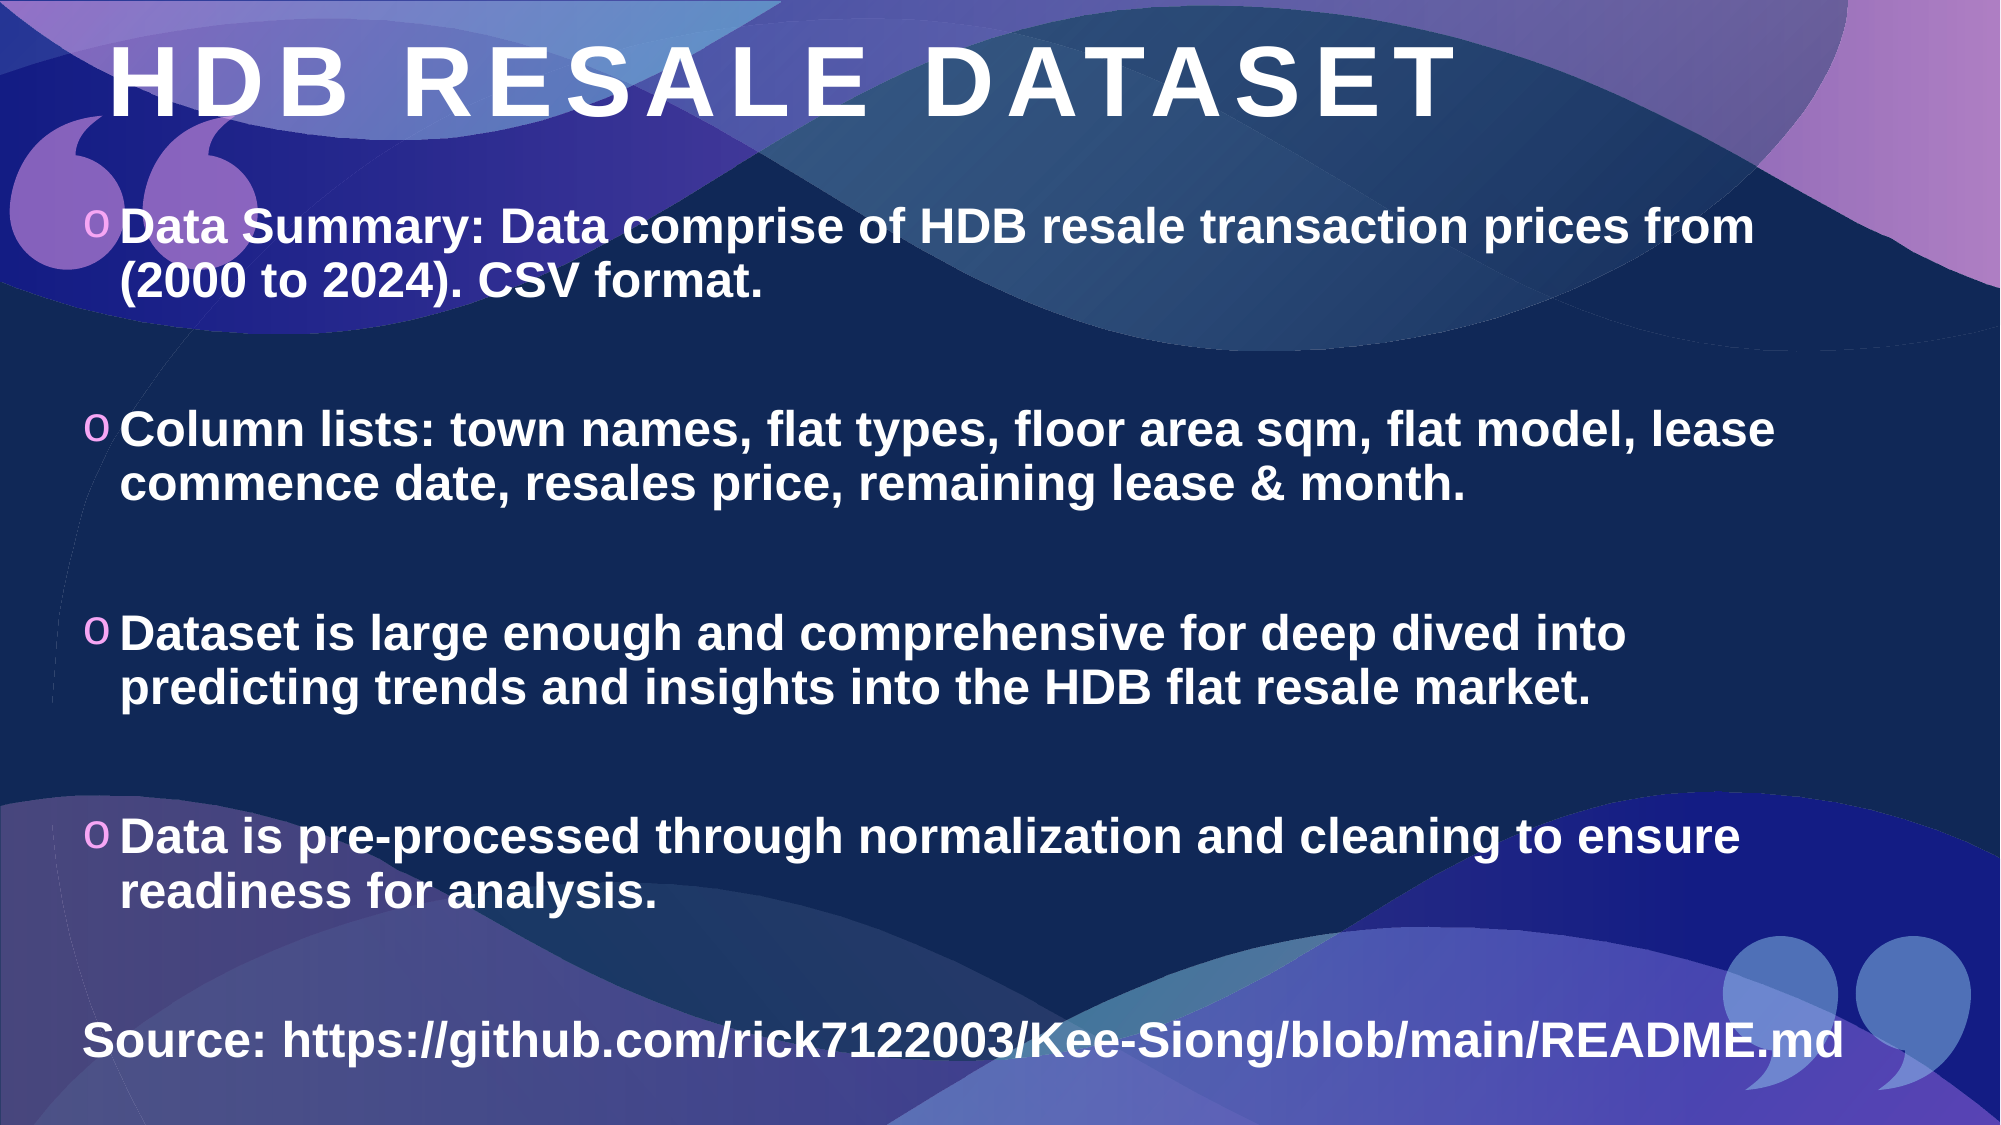

# HDB Resale dataset

Data Summary: Data comprise of HDB resale transaction prices from (2000 to 2024). CSV format.

Column lists: town names, flat types, floor area sqm, flat model, lease commence date, resales price, remaining lease & month.

Dataset is large enough and comprehensive for deep dived into predicting trends and insights into the HDB flat resale market.

Data is pre-processed through normalization and cleaning to ensure readiness for analysis.

Source: https://github.com/rick7122003/Kee-Siong/blob/main/README.md